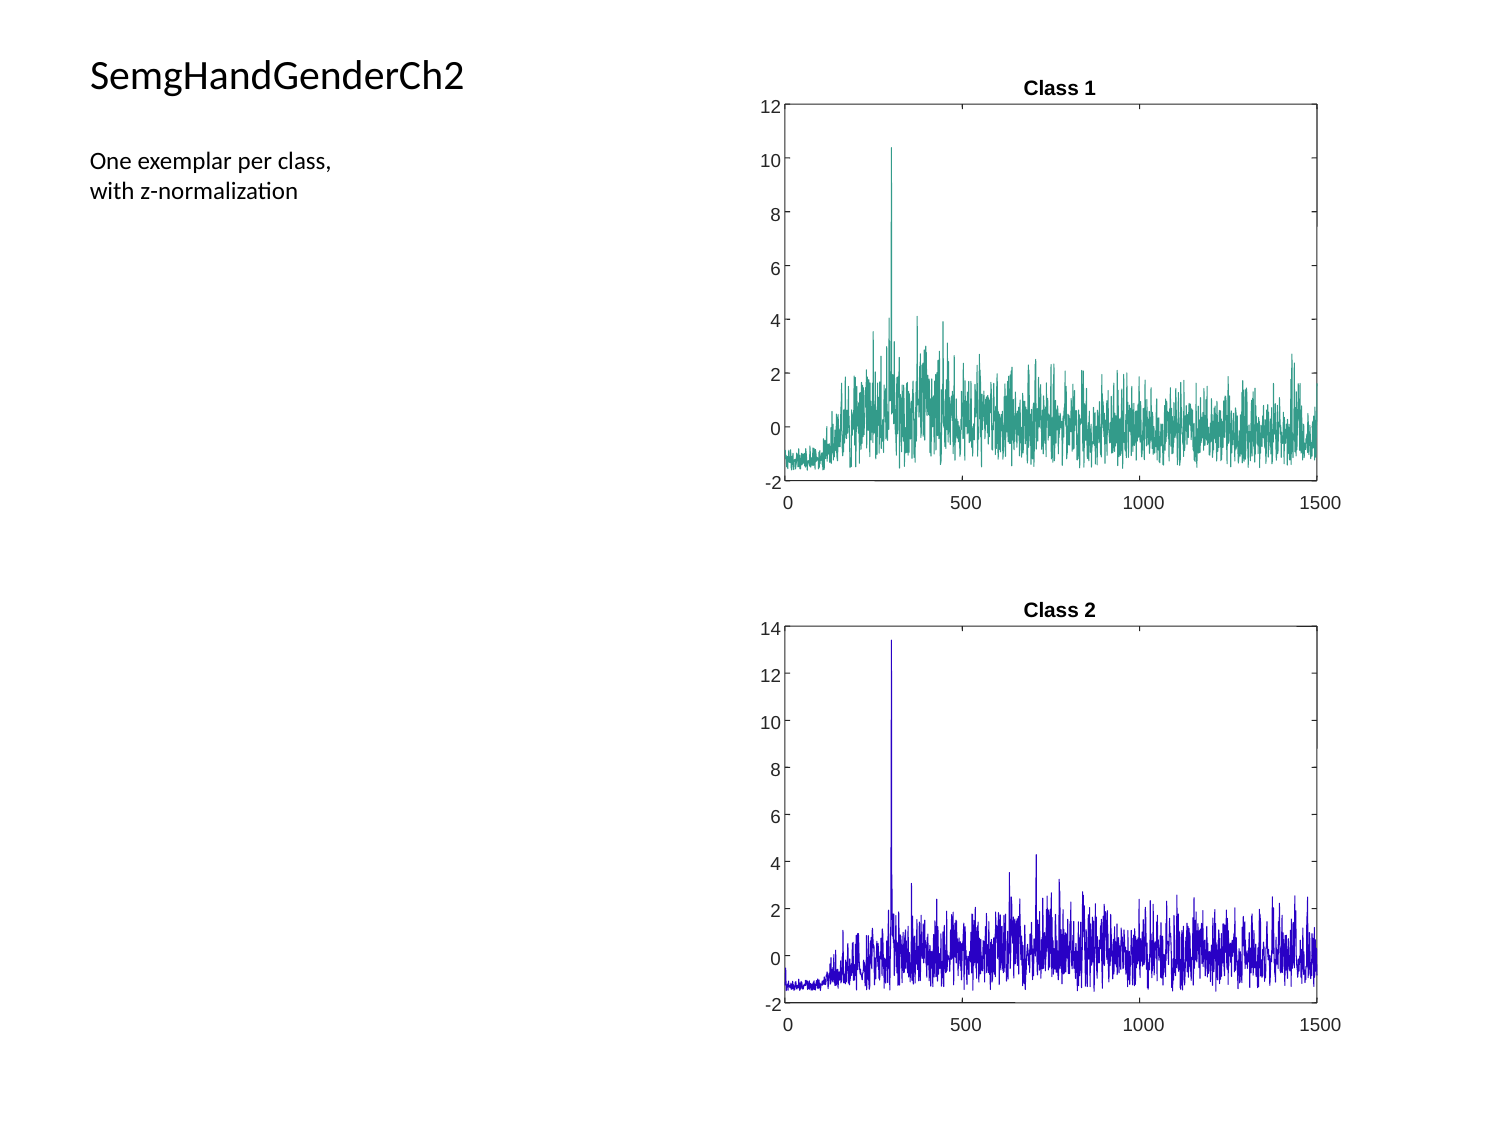

# SemgHandGenderCh2
Class 1
12

10

8

6

4

2

0

-2

0
500
1000
1500
Class 2
14

12

10

8

6

4

2

0

-2

0
500
1000
1500
One exemplar per class, with z-normalization